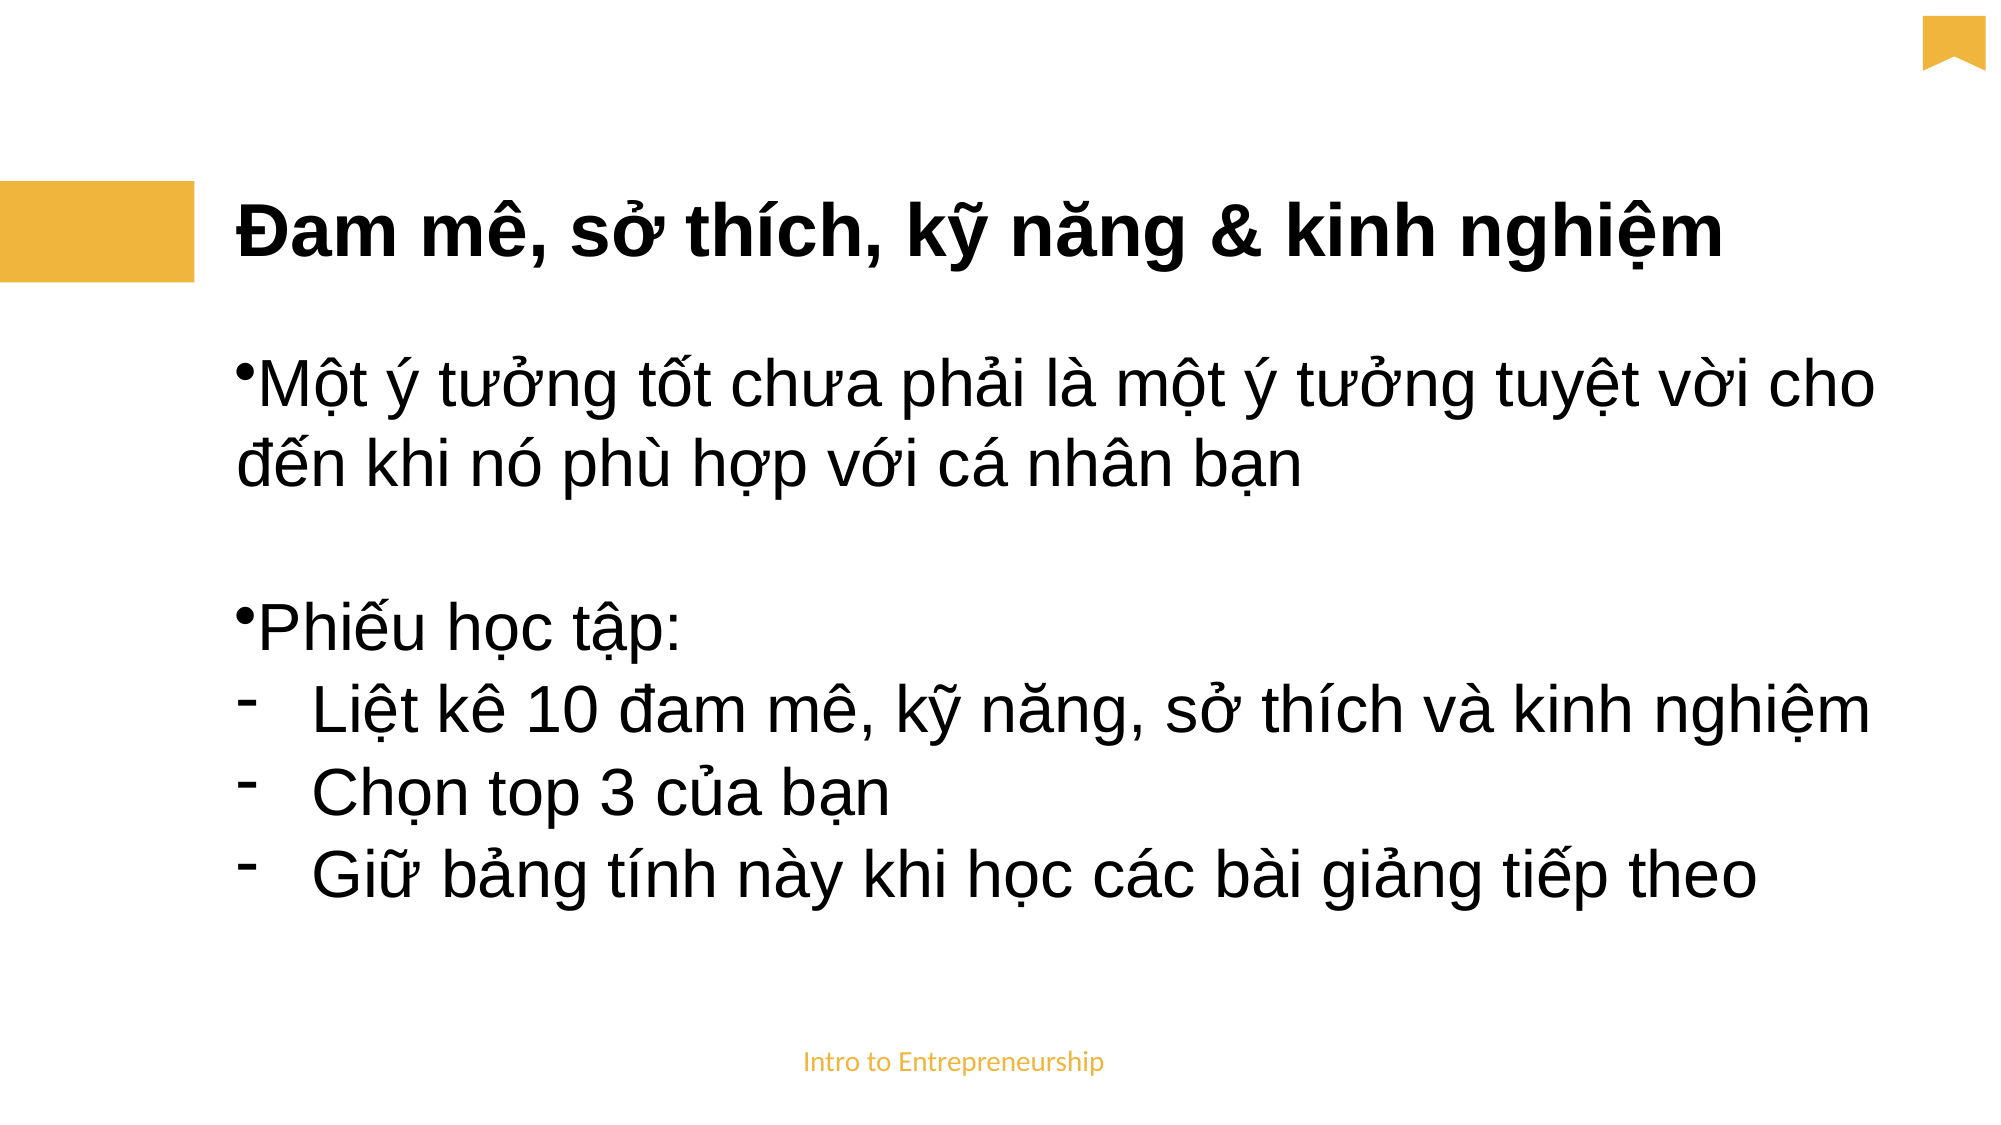

Đam mê, sở thích, kỹ năng & kinh nghiệm
Một ý tưởng tốt chưa phải là một ý tưởng tuyệt vời cho đến khi nó phù hợp với cá nhân bạn

Phiếu học tập:
Liệt kê 10 đam mê, kỹ năng, sở thích và kinh nghiệm
Chọn top 3 của bạn
Giữ bảng tính này khi học các bài giảng tiếp theo
Intro to Entrepreneurship